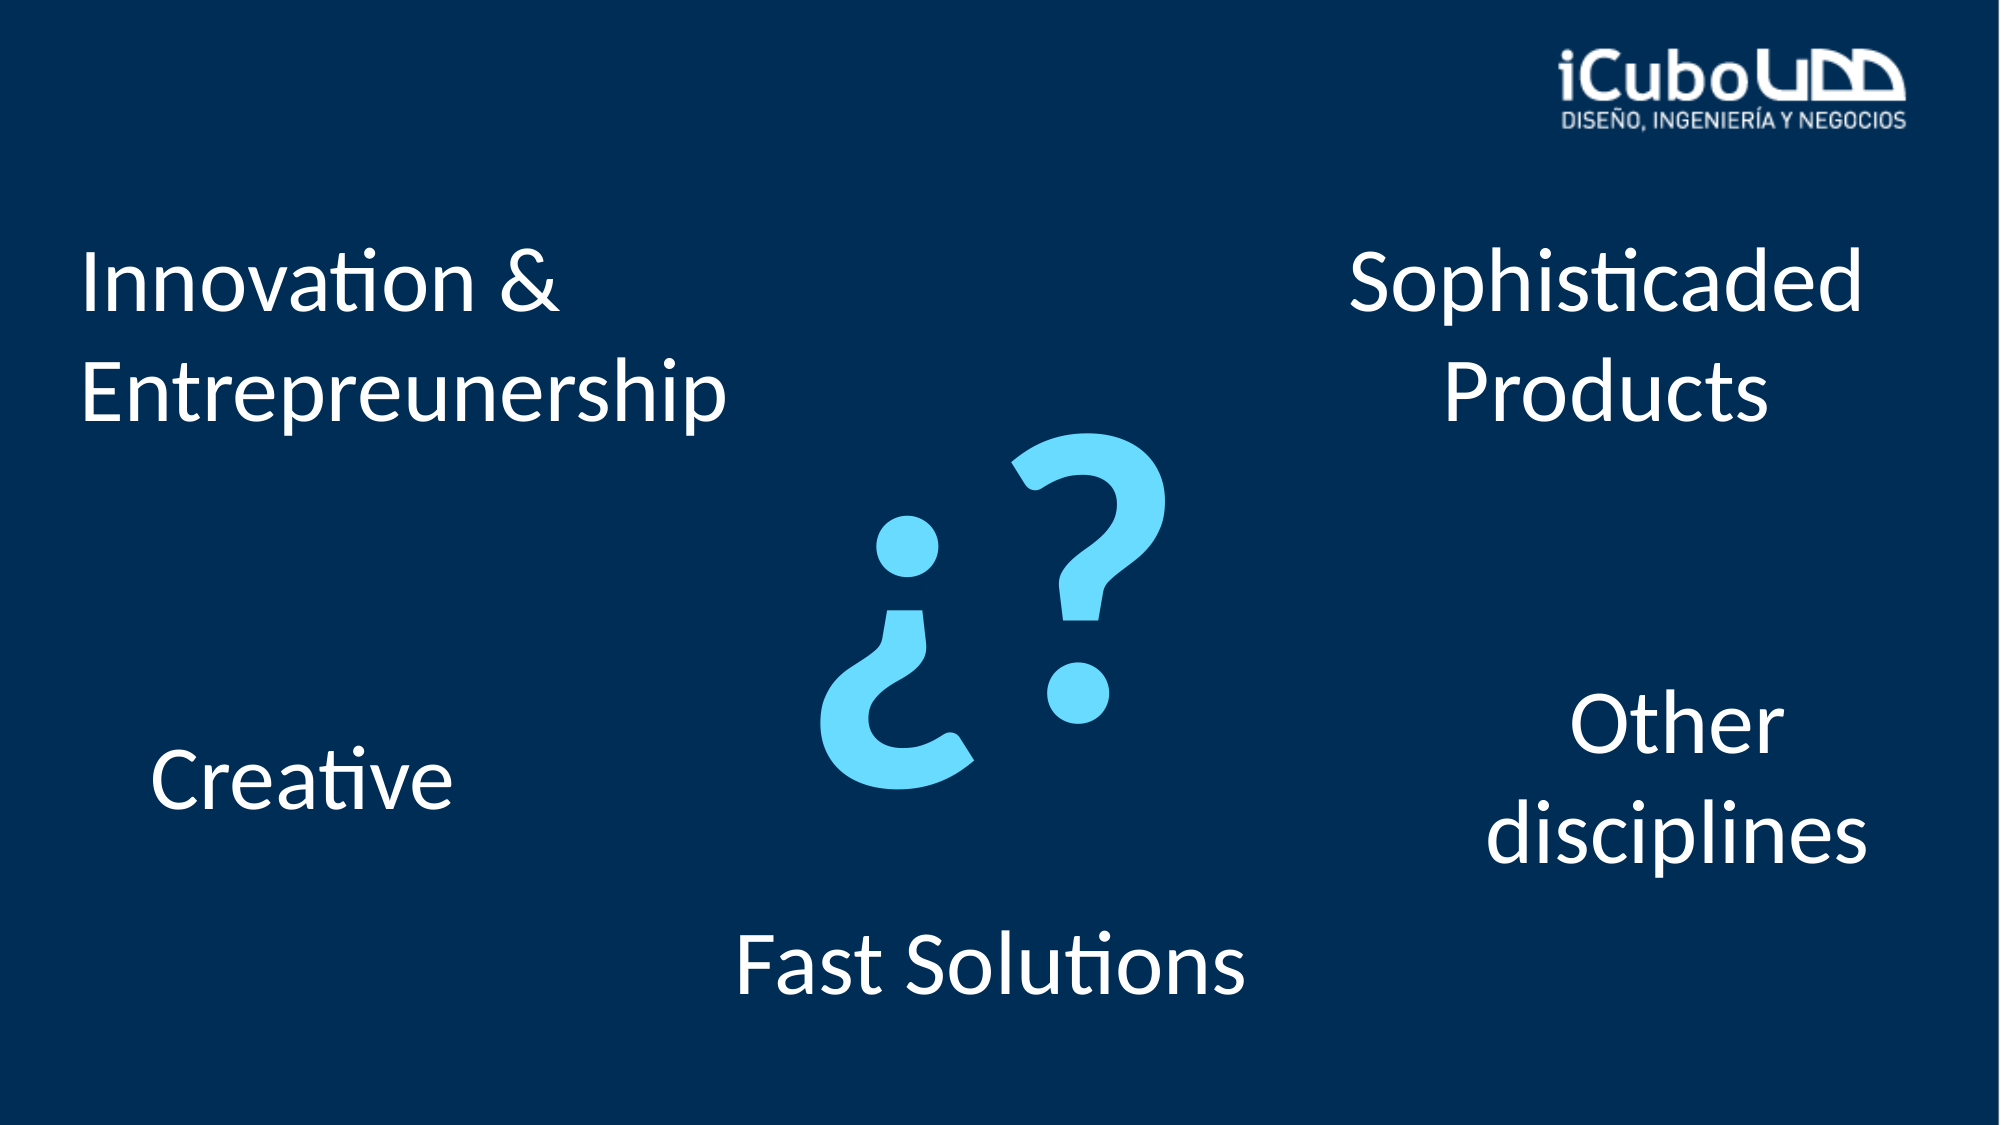

Innovation & Entrepreunership
Sophisticaded Products
¿?
Other disciplines
Creative
Fast Solutions